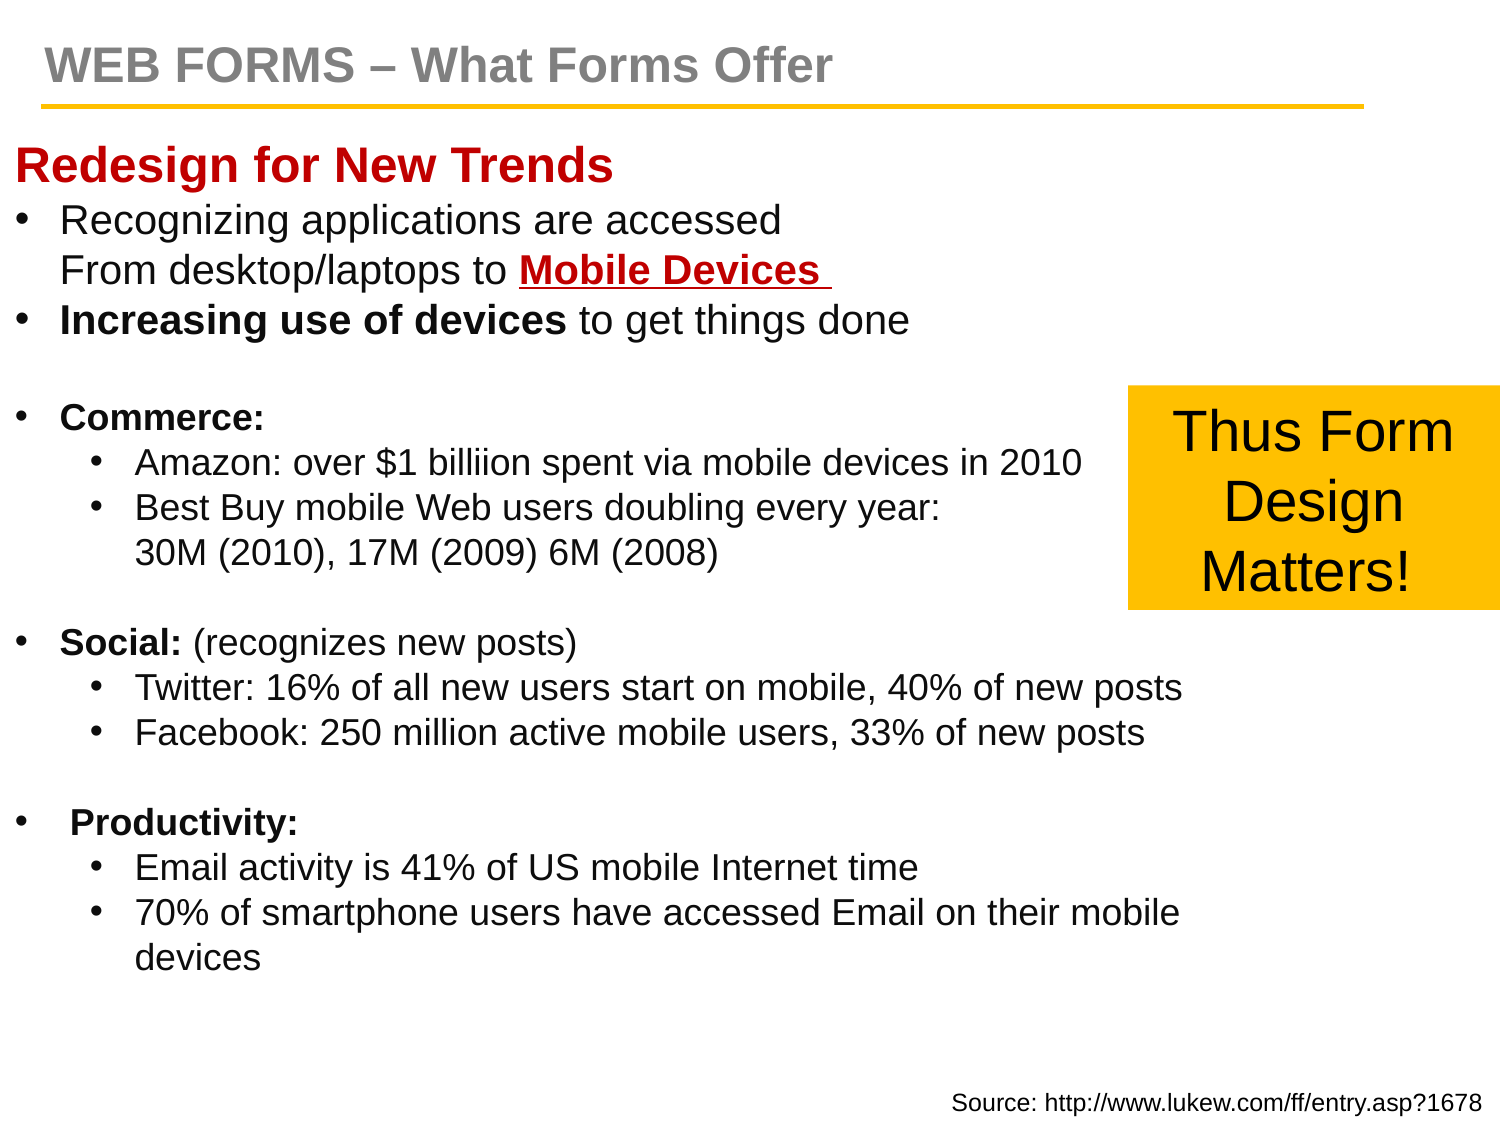

WEB FORMS – What Forms Offer

Redesign for New Trends
Recognizing applications are accessed
From desktop/laptops to Mobile Devices
Increasing use of devices to get things done
Commerce:
Amazon: over $1 billiion spent via mobile devices in 2010
Best Buy mobile Web users doubling every year:
30M (2010), 17M (2009) 6M (2008)
Social: (recognizes new posts)
Twitter: 16% of all new users start on mobile, 40% of new posts
Facebook: 250 million active mobile users, 33% of new posts
 Productivity:
Email activity is 41% of US mobile Internet time
70% of smartphone users have accessed Email on their mobile devices

Thus Form Design Matters!

Source: http://www.lukew.com/ff/entry.asp?1678